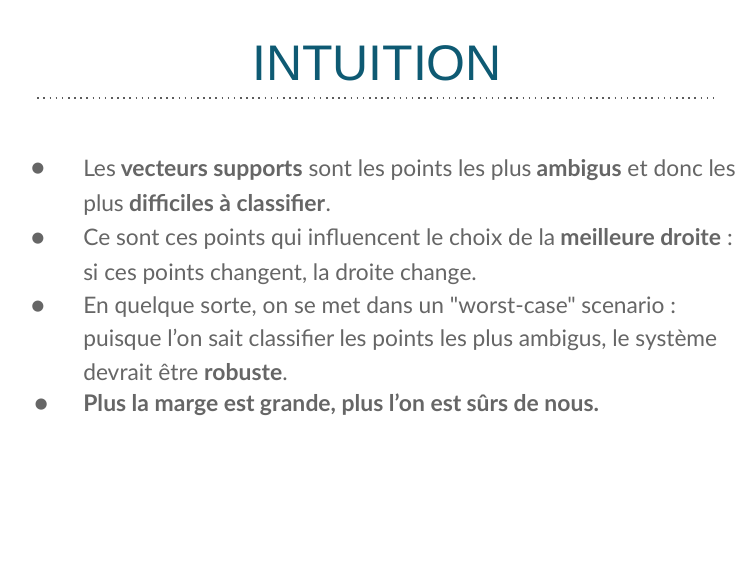

# INTUITION
Intuition

Les vecteurs supports sont les points les plus ambigus et donc les
plus difficiles à classifier.
Ce sont ces points qui influencent le choix de la meilleure droite :
si ces points changent, la droite change.
En quelque sorte, on se met dans un "worst-case" scenario : puisque l’on sait classifier les points les plus ambigus, le système devrait être robuste.
Plus la marge est grande, plus l’on est sûrs de nous.